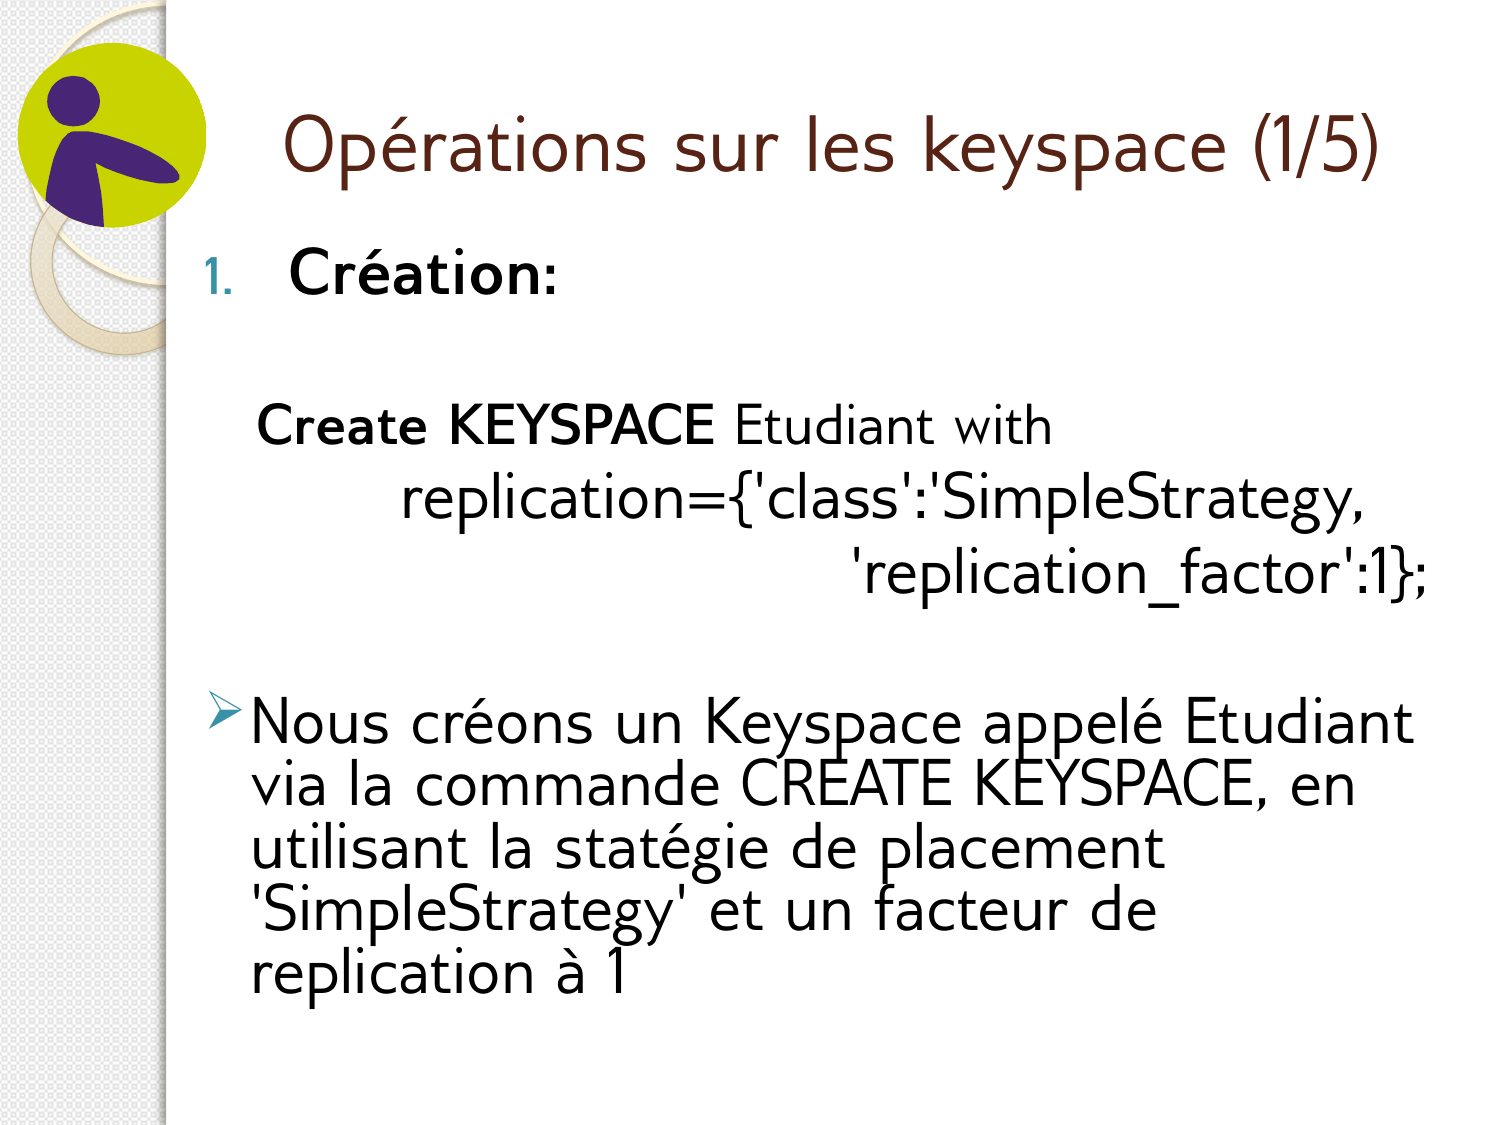

# Opérations sur les keyspace (1/5)
Création:

Create KEYSPACE Etudiant with
		replication={'class':'SimpleStrategy,
					'replication_factor':1};

Nous créons un Keyspace appelé Etudiant  via la commande CREATE KEYSPACE, en utilisant la statégie de placement 'SimpleStrategy' et un facteur de replication à 1